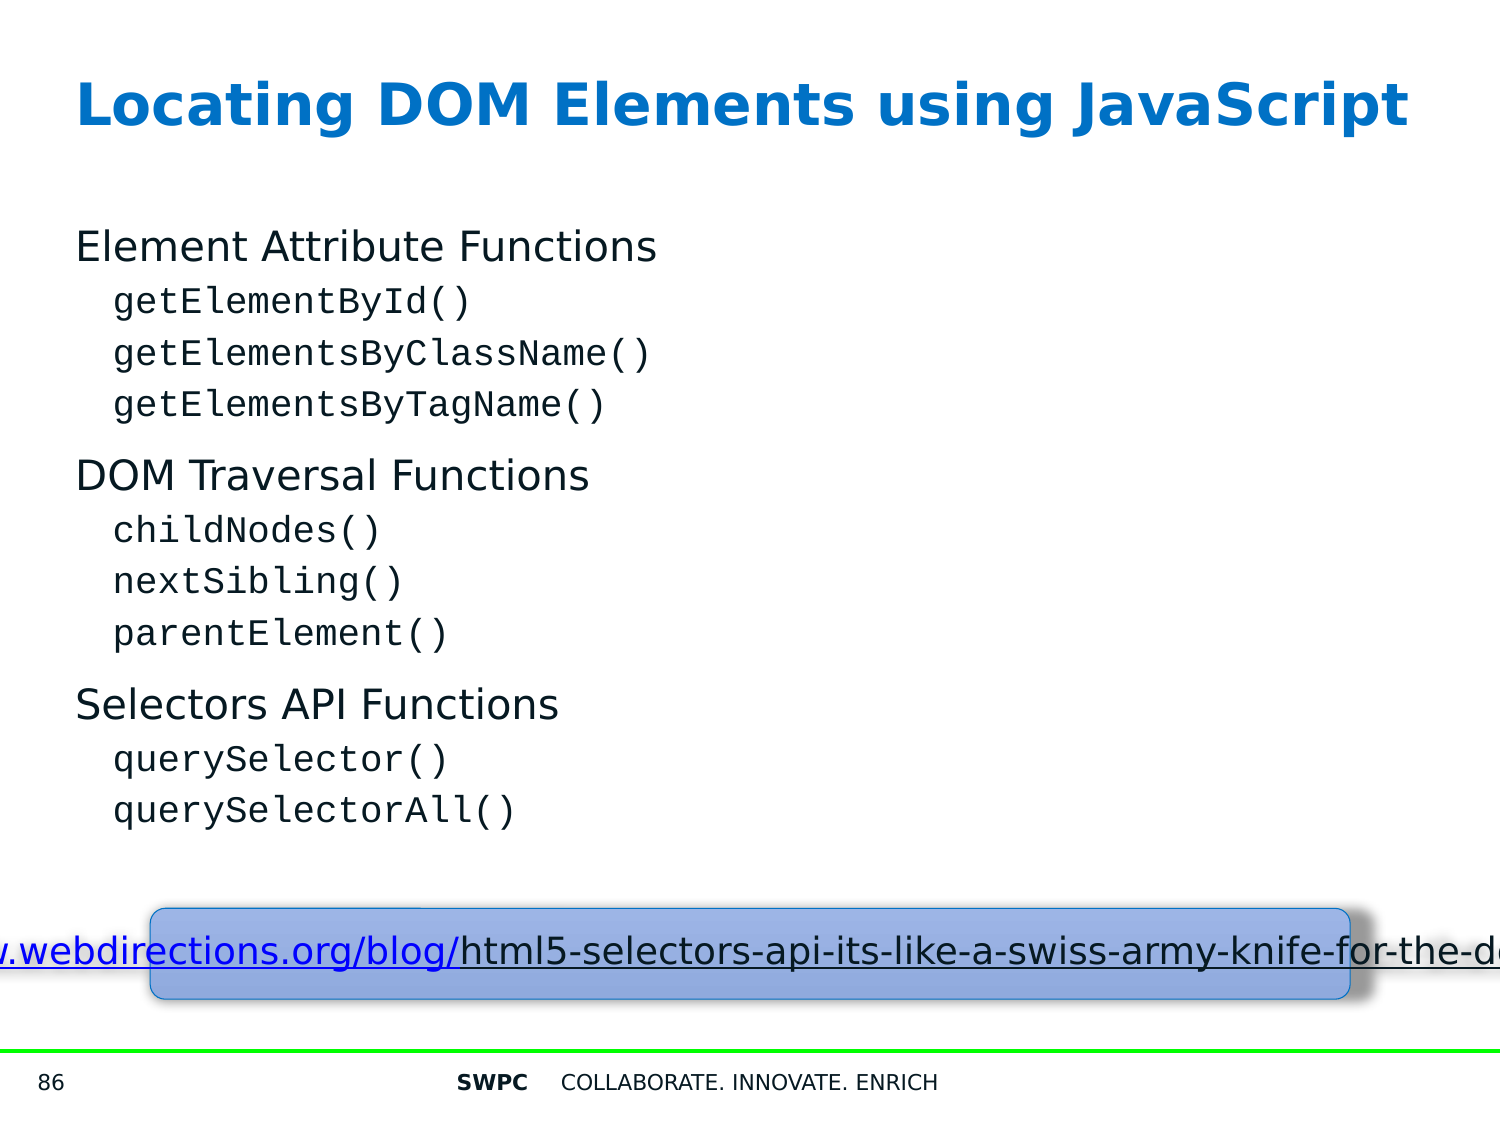

# Locating DOM Elements using JavaScript
Element Attribute Functions
getElementById()
getElementsByClassName()
getElementsByTagName()
DOM Traversal Functions
childNodes()
nextSibling()
parentElement()
Selectors API Functions
querySelector()
querySelectorAll()
www.webdirections.org/blog/
html5-selectors-api-its-like-a-swiss-army-knife-for-the-dom/
SWPC
COLLABORATE. INNOVATE. ENRICH
86
86